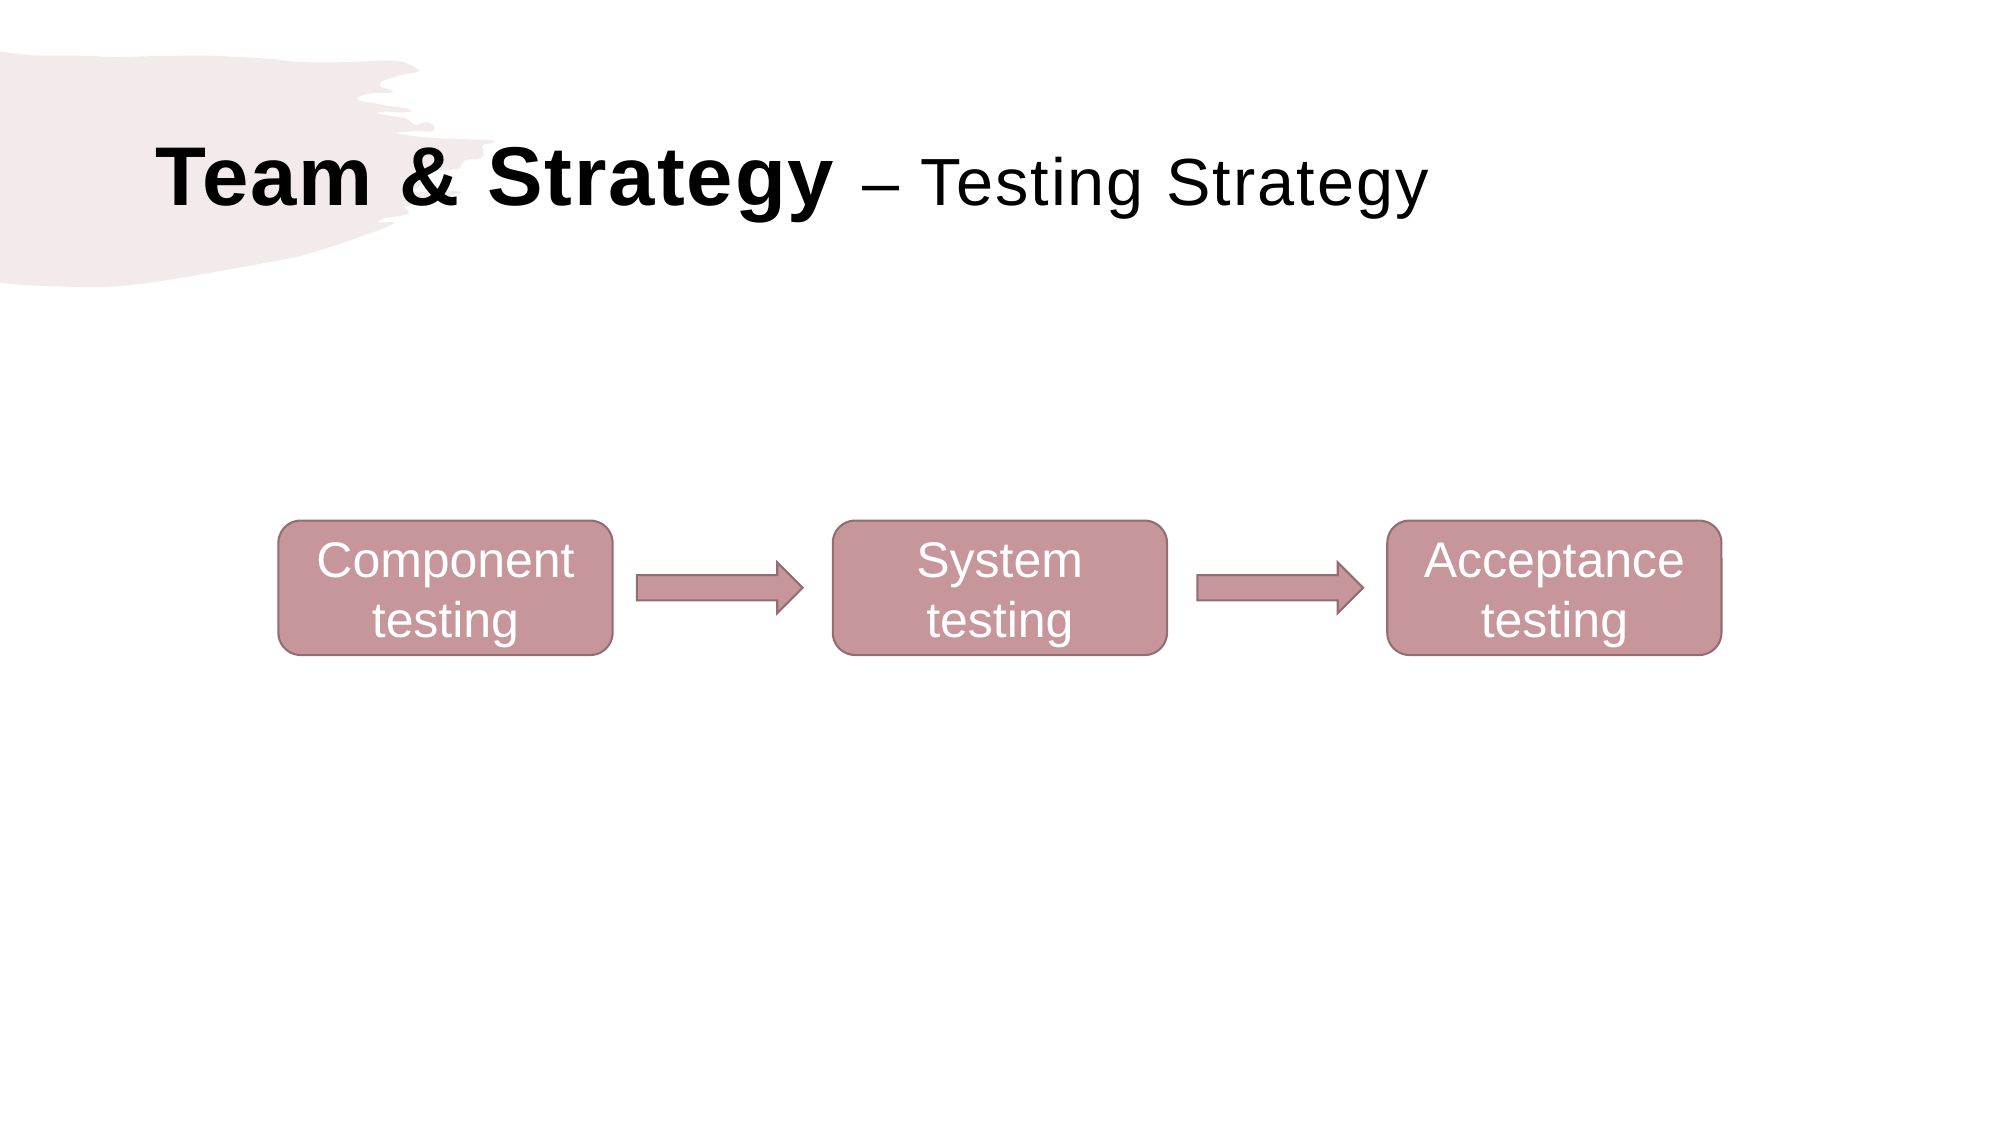

# Team & Strategy – Testing Strategy
Component testing
System testing
Acceptance testing